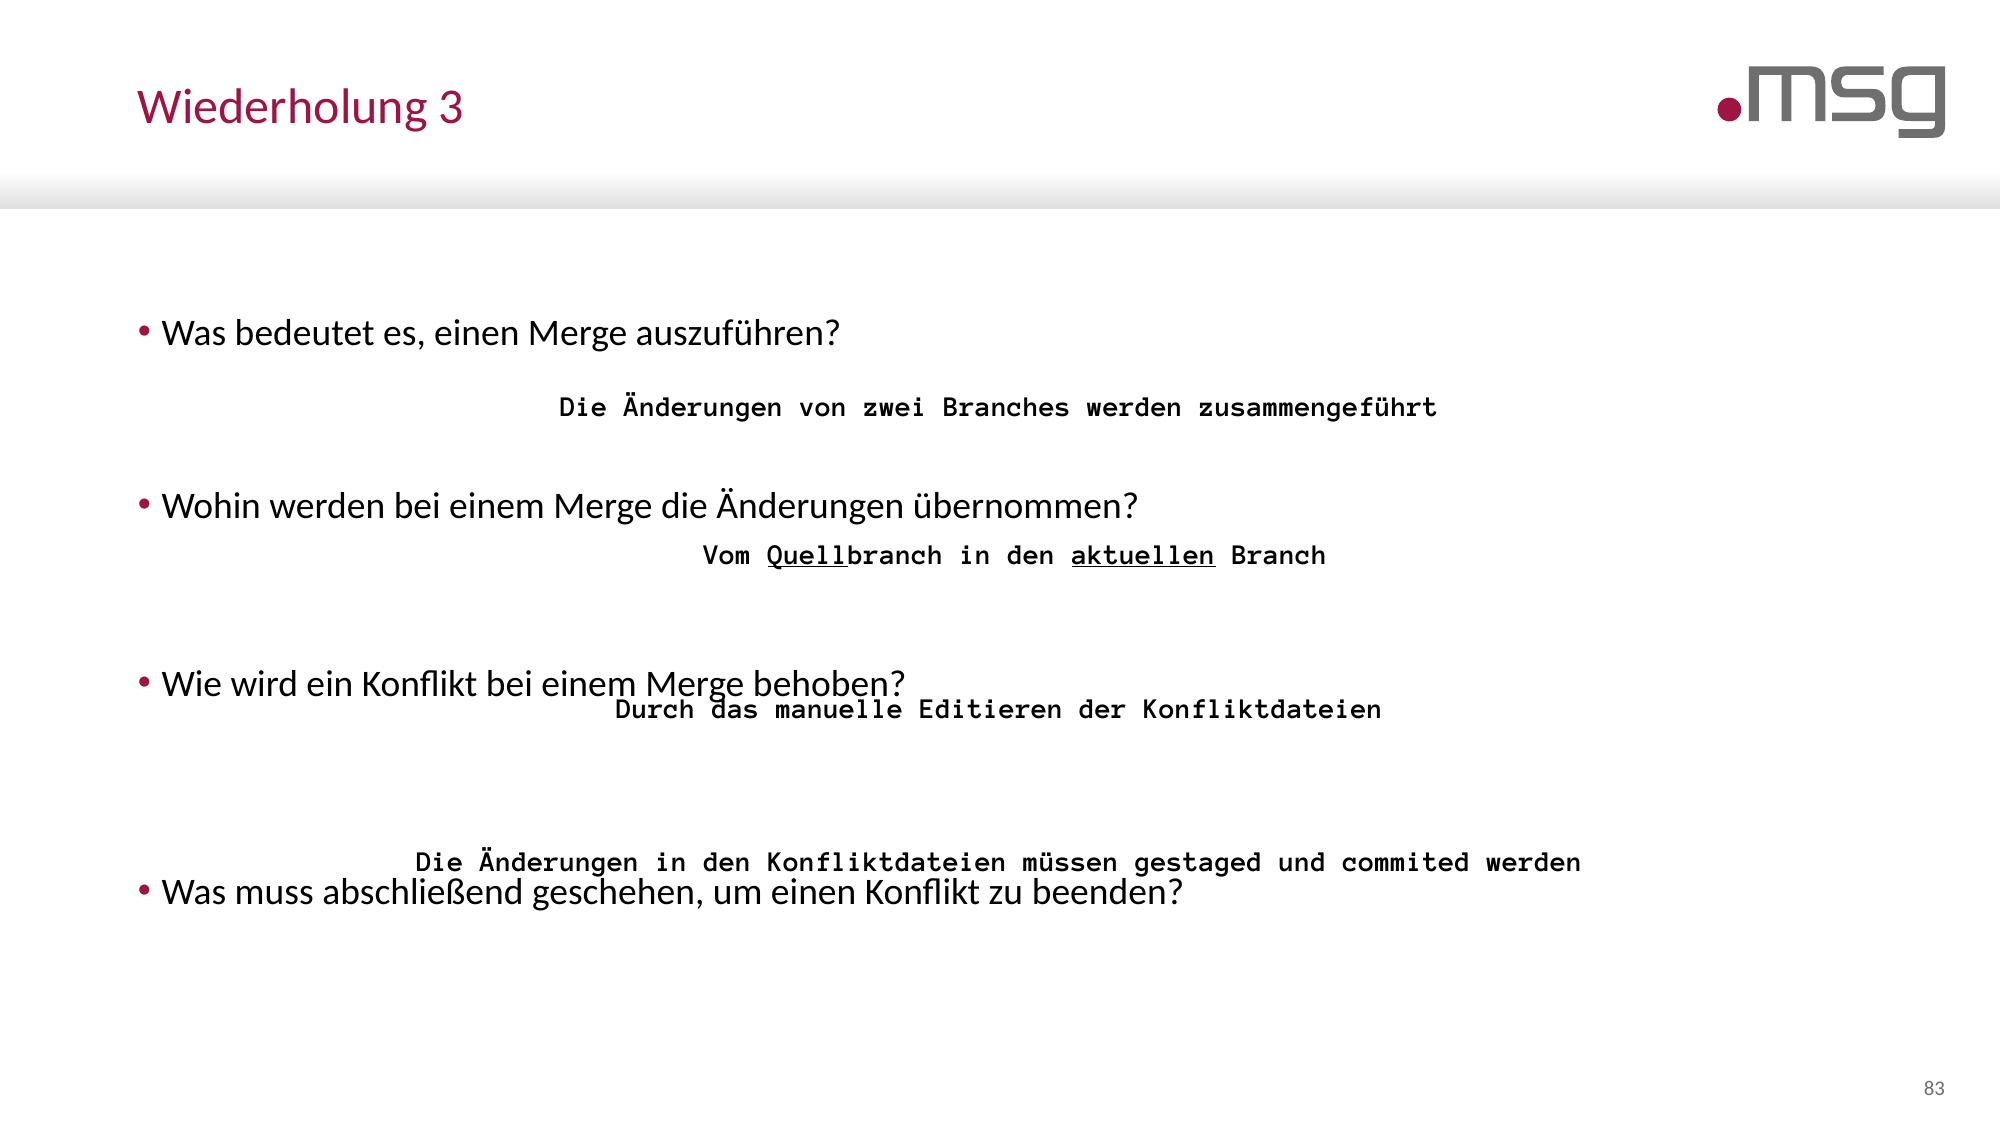

# Wiederholung 3
Was bedeutet es, einen Merge auszuführen?

Wohin werden bei einem Merge die Änderungen übernommen?

Wie wird ein Konflikt bei einem Merge behoben?

Was muss abschließend geschehen, um einen Konflikt zu beenden?
Die Änderungen von zwei Branches werden zusammengeführt
Vom Quellbranch in den aktuellen Branch
Durch das manuelle Editieren der Konfliktdateien
Die Änderungen in den Konfliktdateien müssen gestaged und commited werden
83